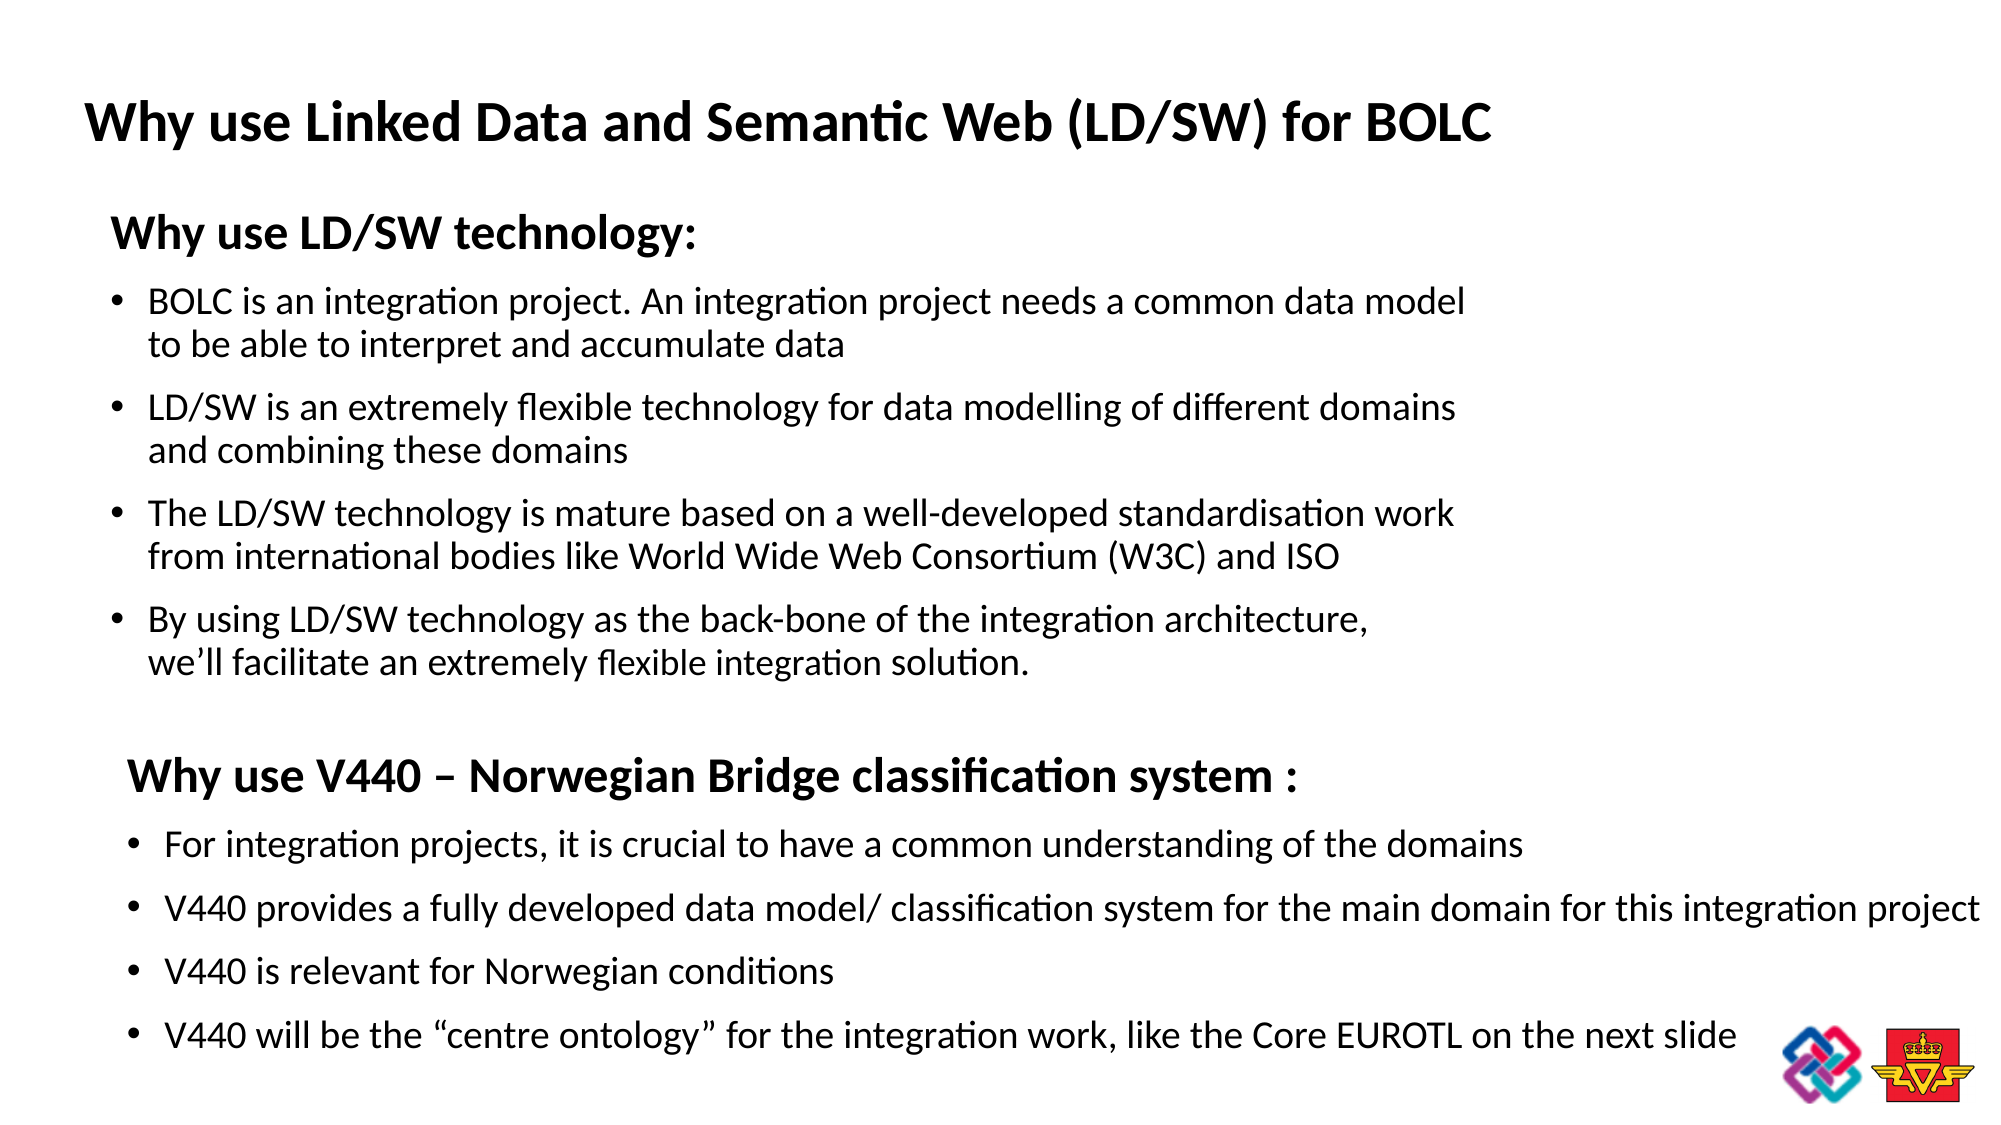

Why use Linked Data and Semantic Web (LD/SW) for BOLC
Why use LD/SW technology:
BOLC is an integration project. An integration project needs a common data model
to be able to interpret and accumulate data
LD/SW is an extremely flexible technology for data modelling of different domains
and combining these domains
The LD/SW technology is mature based on a well-developed standardisation work
from international bodies like World Wide Web Consortium (W3C) and ISO
By using LD/SW technology as the back-bone of the integration architecture,
we’ll facilitate an extremely flexible integration solution.
Why use V440 – Norwegian Bridge classification system :
For integration projects, it is crucial to have a common understanding of the domains
V440 provides a fully developed data model/ classification system for the main domain for this integration project
V440 is relevant for Norwegian conditions
V440 will be the “centre ontology” for the integration work, like the Core EUROTL on the next slide